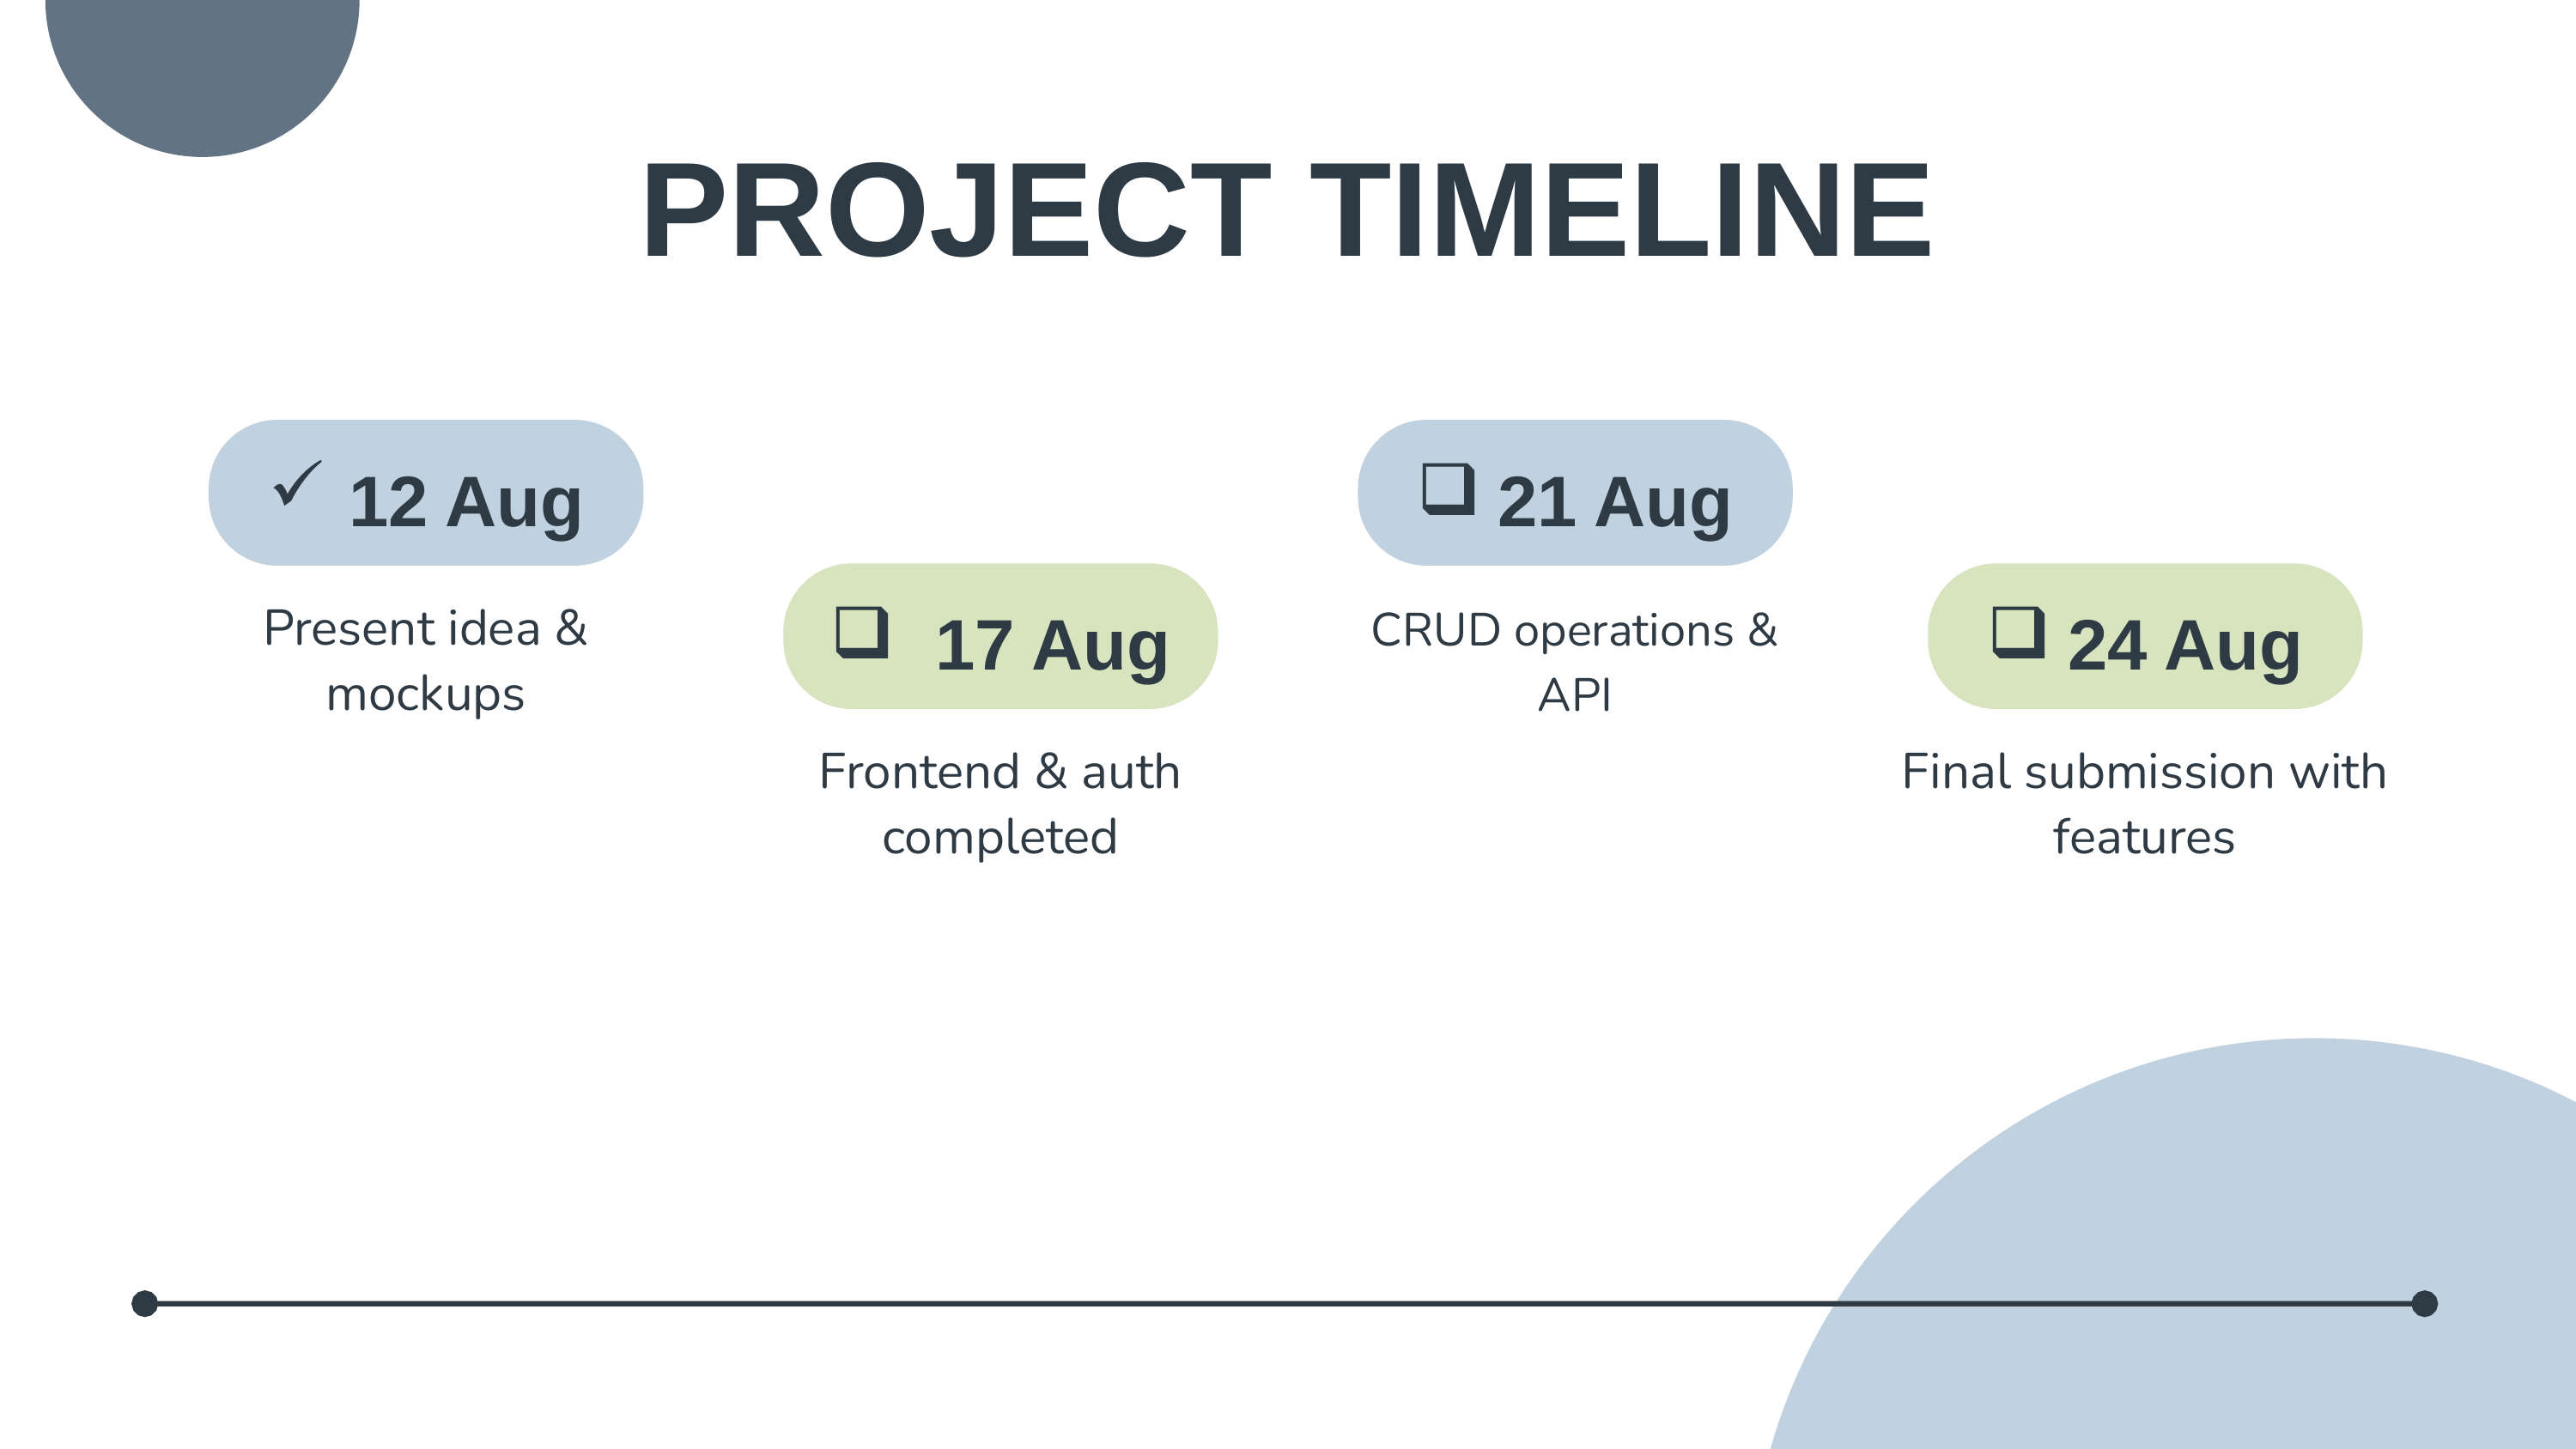

PROJECT TIMELINE

12 Aug
21 Aug

17 Aug
24 Aug
Present idea & mockups
CRUD operations & API
Frontend & auth completed
Final submission with features